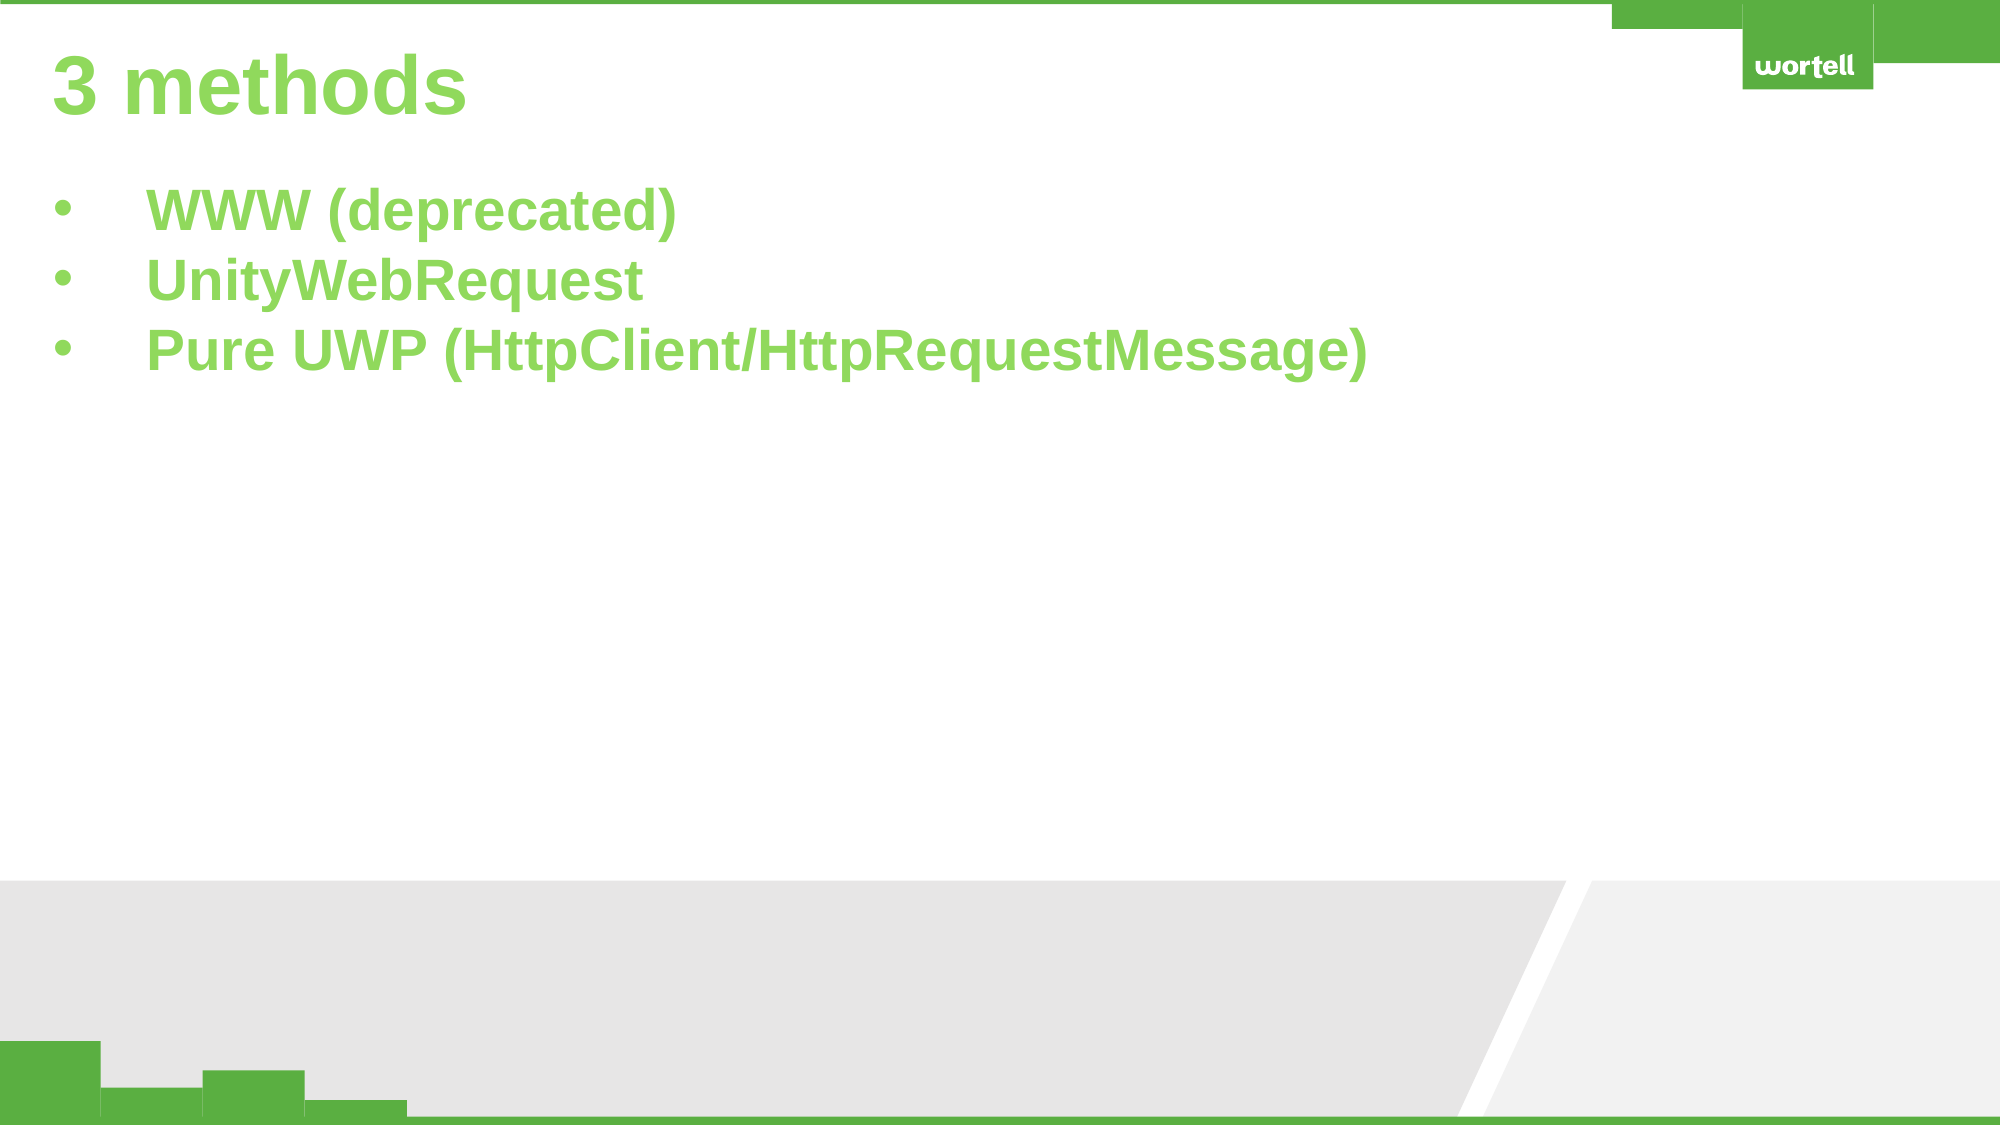

3 methods

WWW (deprecated)
UnityWebRequest
Pure UWP (HttpClient/HttpRequestMessage)